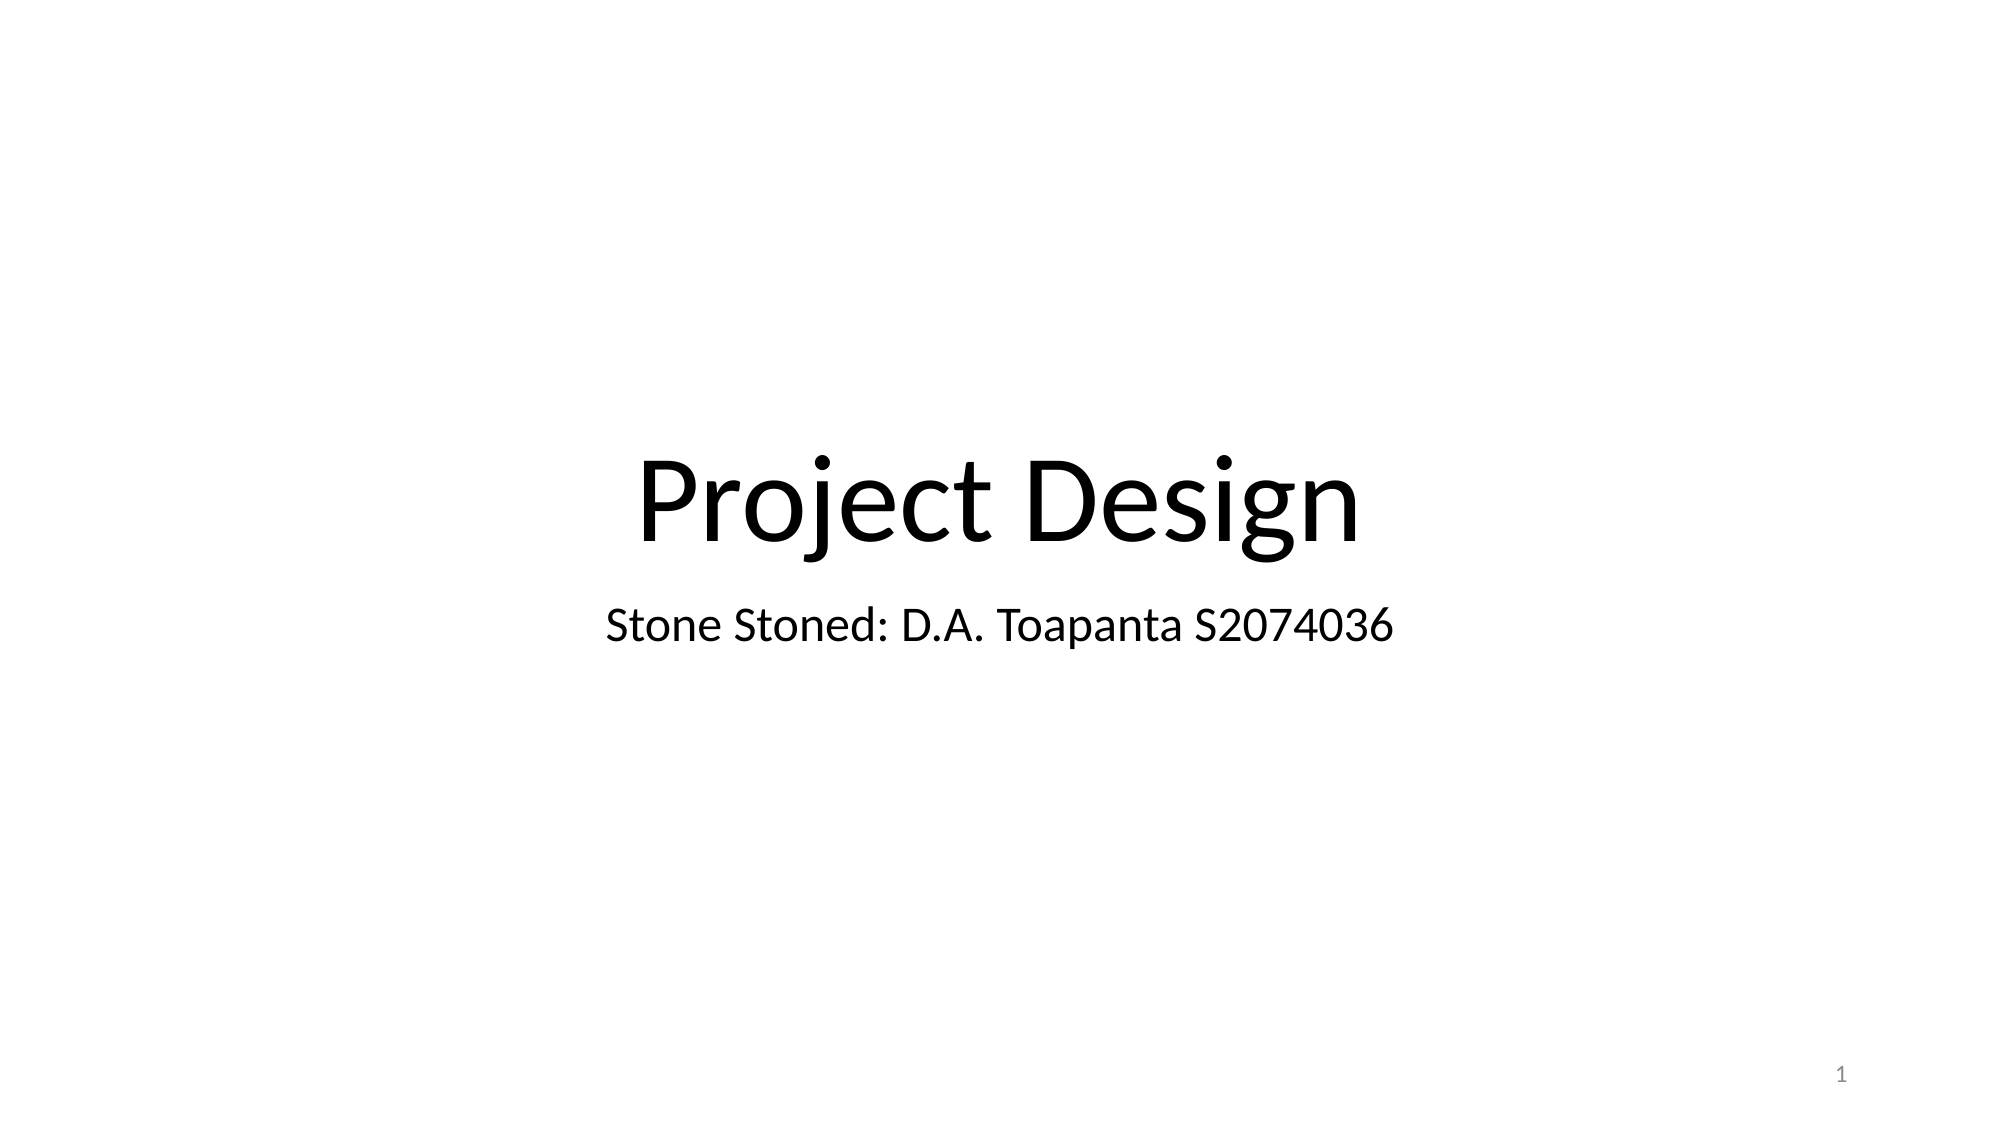

# Project Design
Stone Stoned: D.A. Toapanta S2074036
1